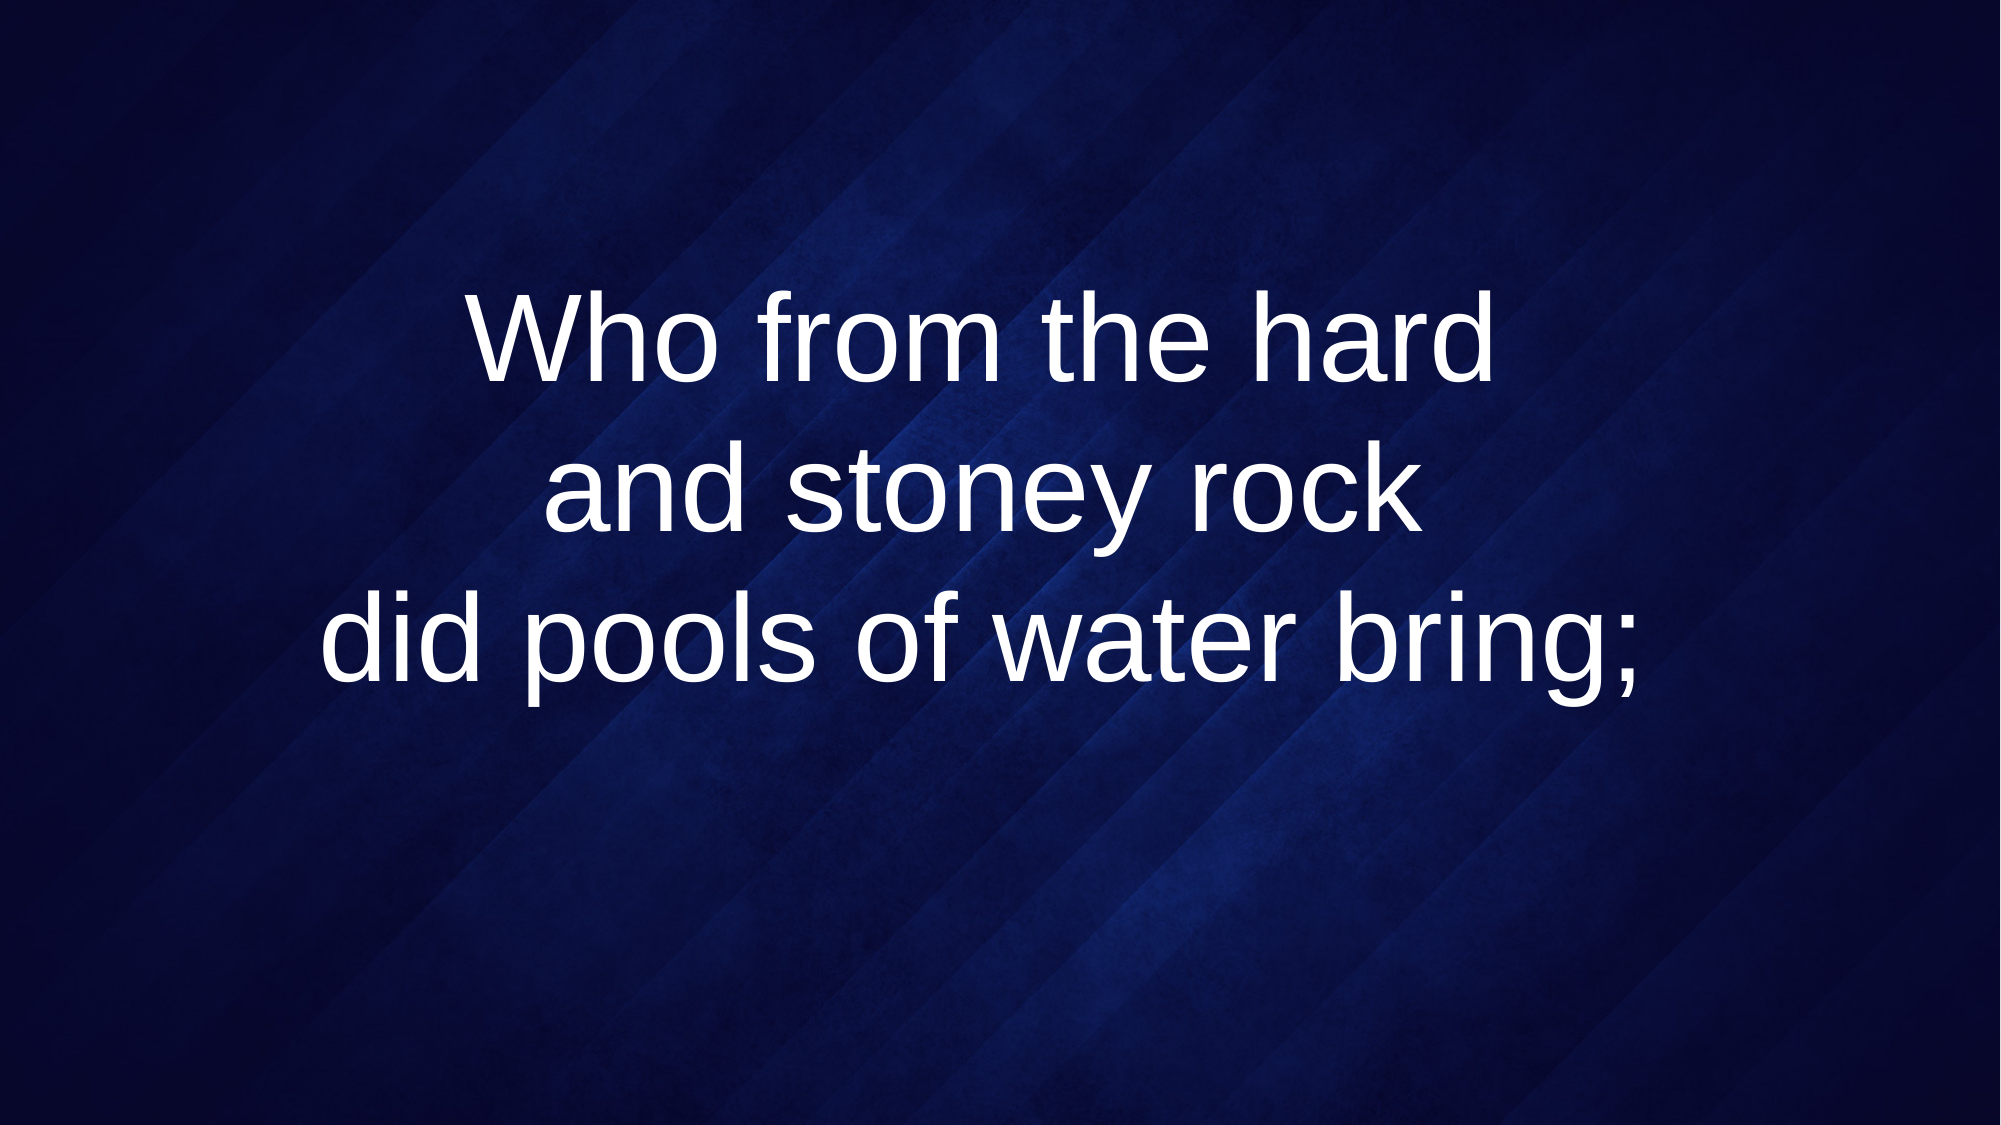

# Who from the hard and stoney rock did pools of water bring;